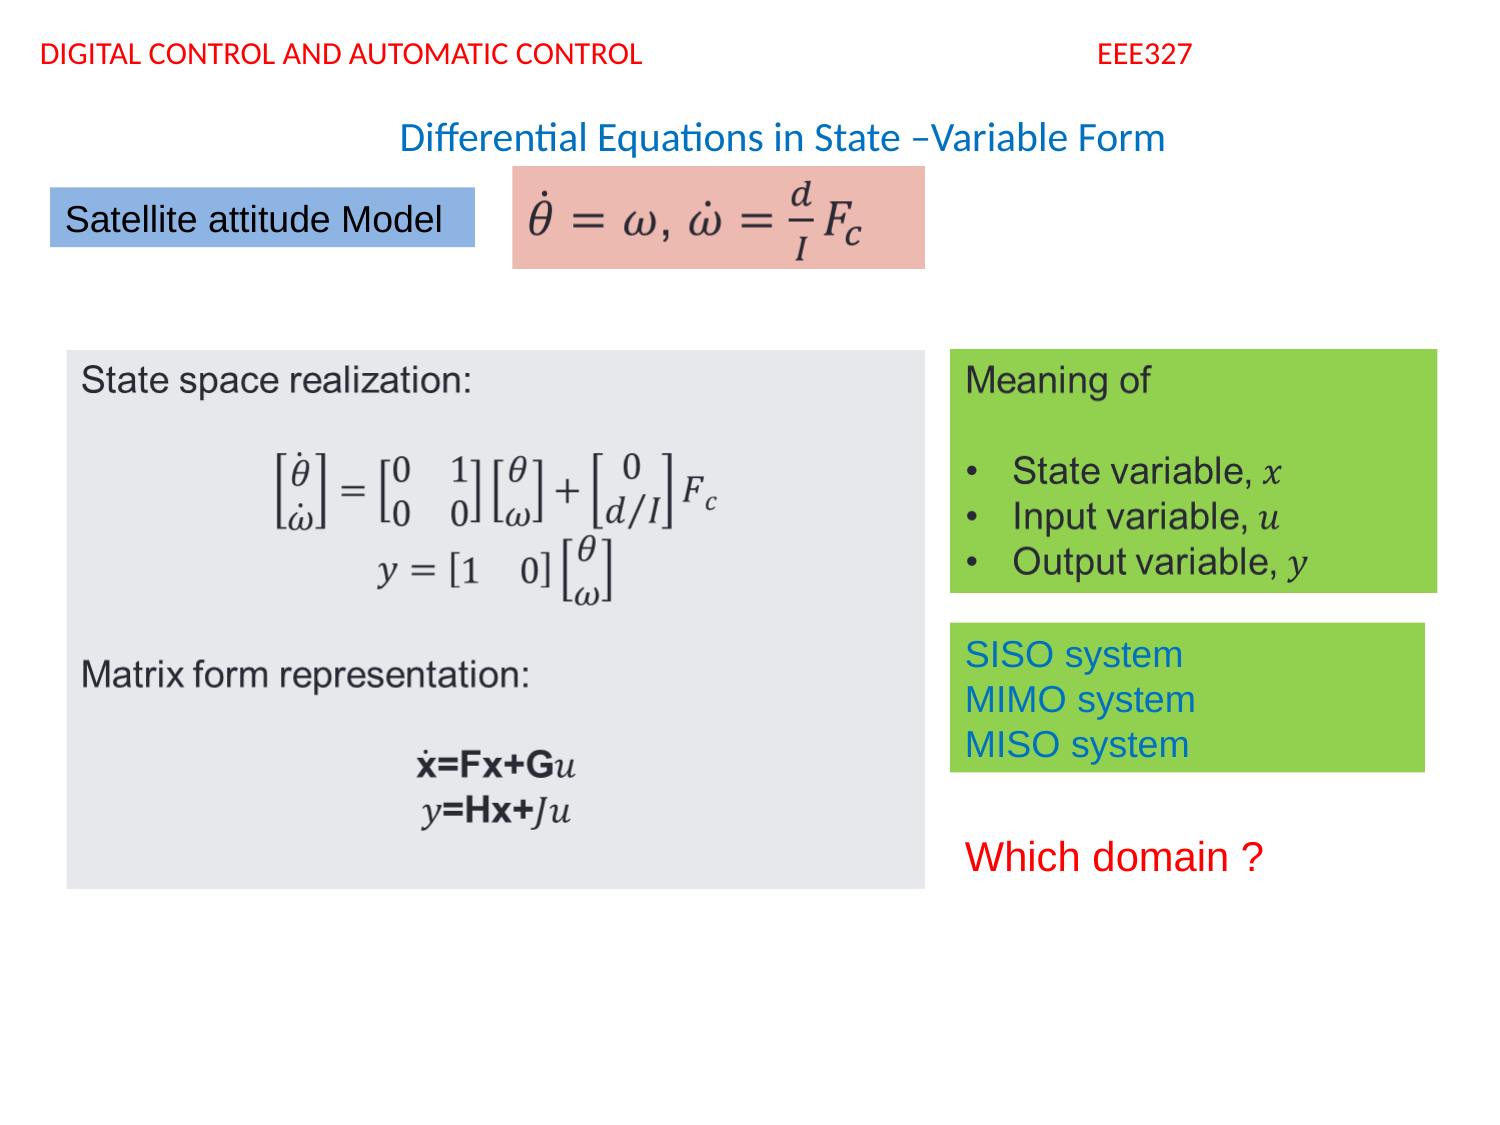

Digital Control and Automatic Control                                                               EEE327
Differential Equations in State –Variable Form

Satellite attitude Model

SISO system
MIMO system
MISO system
Which domain ?